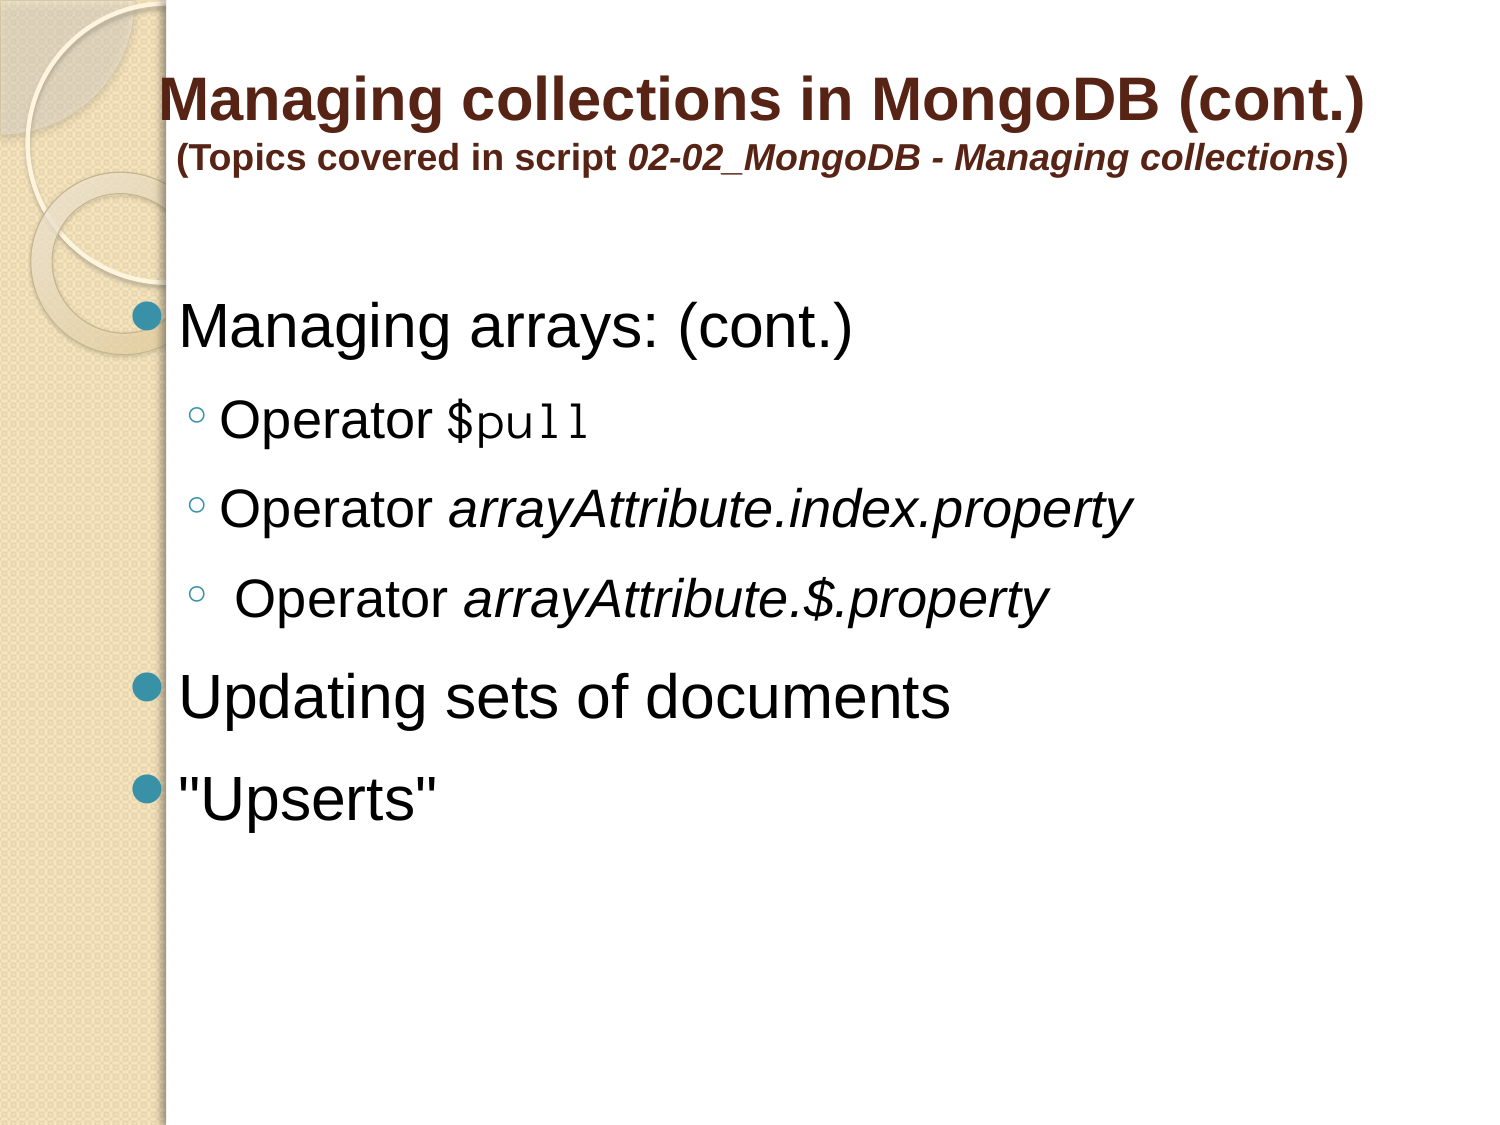

# Managing collections in MongoDB (cont.) (Topics covered in script 02-02_MongoDB - Managing collections)
Managing arrays: (cont.)
Operator $pull
Operator arrayAttribute.index.property
 Operator arrayAttribute.$.property
Updating sets of documents
"Upserts"